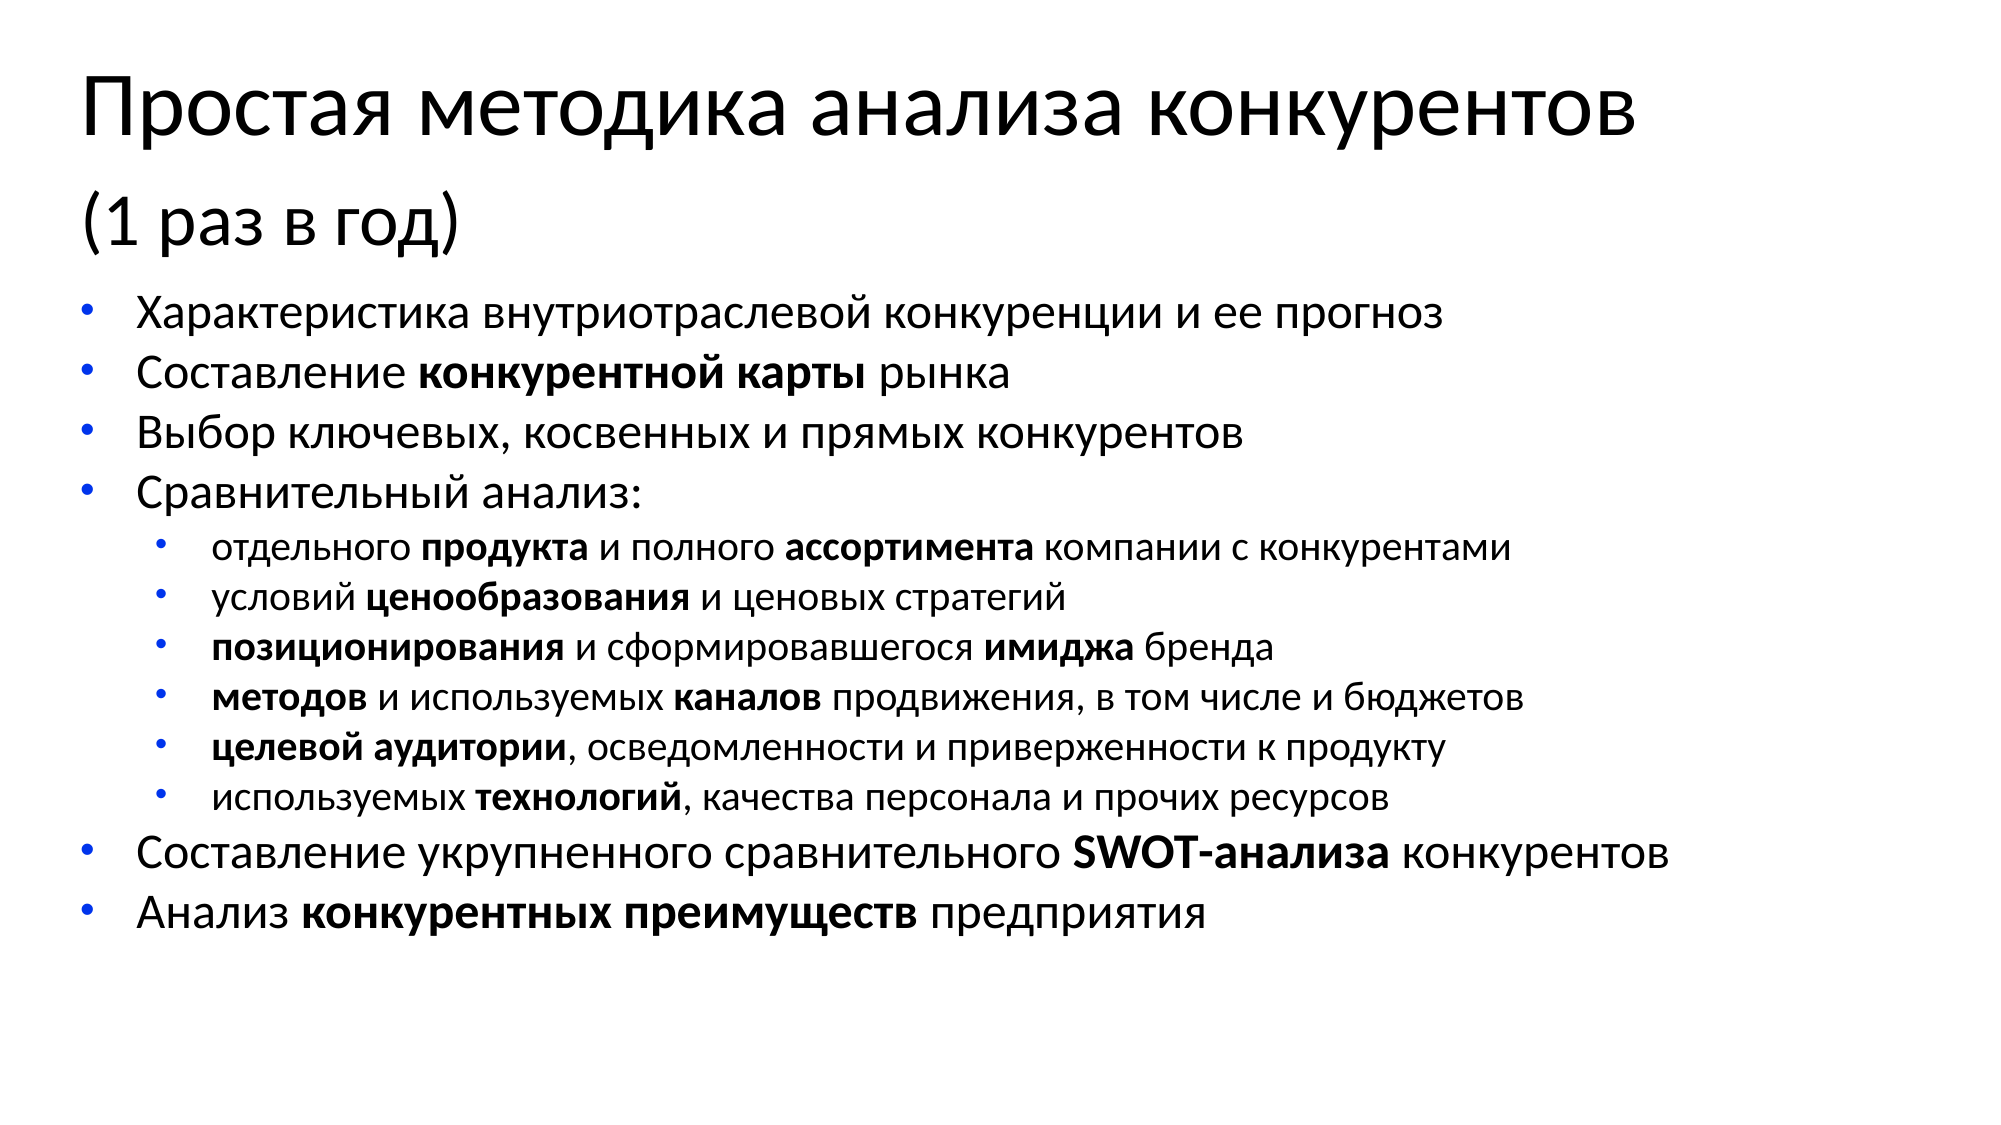

# Простая методика анализа конкурентов (1 раз в год)
Характеристика внутриотраслевой конкуренции и ее прогноз
Составление конкурентной карты рынка
Выбор ключевых, косвенных и прямых конкурентов
Сравнительный анализ:
отдельного продукта и полного ассортимента компании с конкурентами
условий ценообразования и ценовых стратегий
позиционирования и сформировавшегося имиджа бренда
методов и используемых каналов продвижения, в том числе и бюджетов
целевой аудитории, осведомленности и приверженности к продукту
используемых технологий, качества персонала и прочих ресурсов
Составление укрупненного сравнительного SWOT-анализа конкурентов
Анализ конкурентных преимуществ предприятия